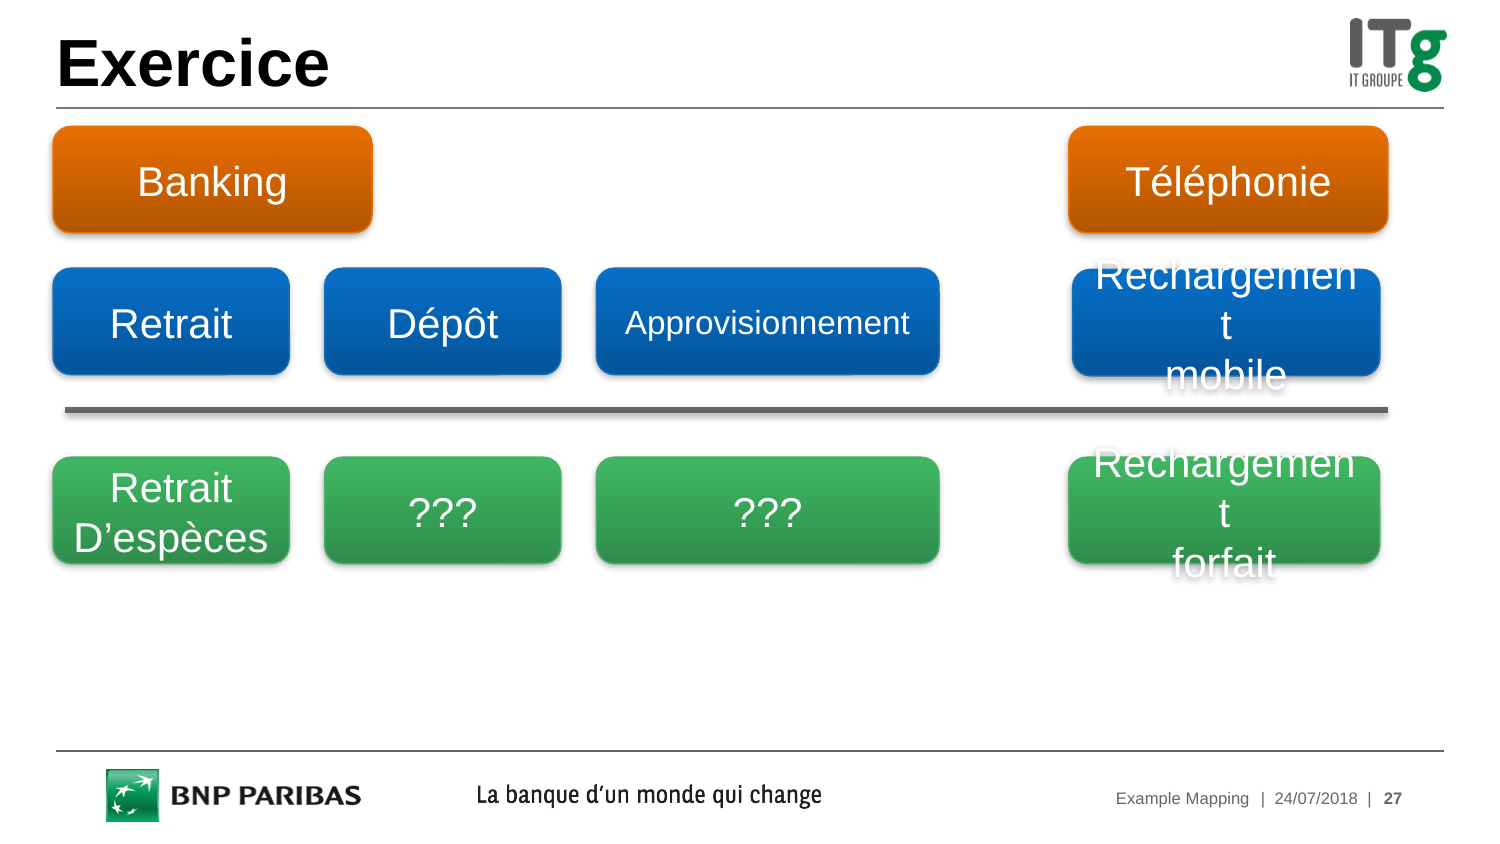

# Exercice
Banking
Téléphonie
Retrait
Dépôt
Approvisionnement
Rechargement
mobile
Retrait
D’espèces
???
???
Rechargement
forfait
Example Mapping
|  24/07/2018  |
27